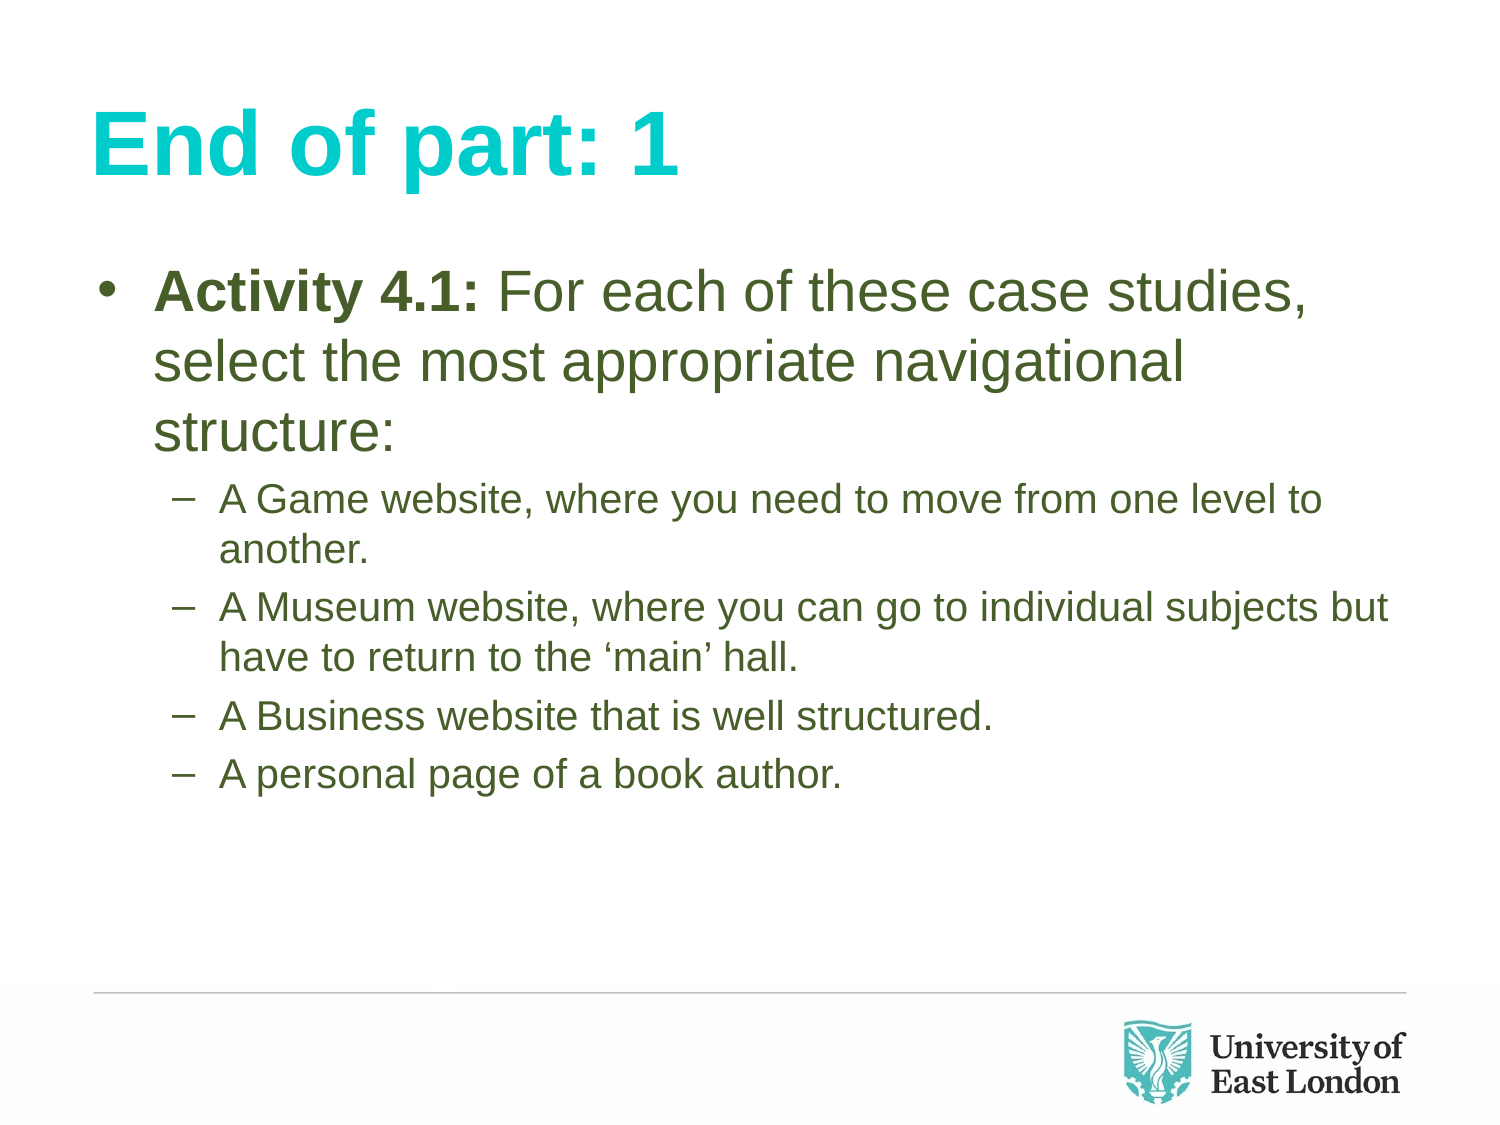

# End of part: 1
Activity 4.1: For each of these case studies, select the most appropriate navigational structure:
A Game website, where you need to move from one level to another.
A Museum website, where you can go to individual subjects but have to return to the ‘main’ hall.
A Business website that is well structured.
A personal page of a book author.